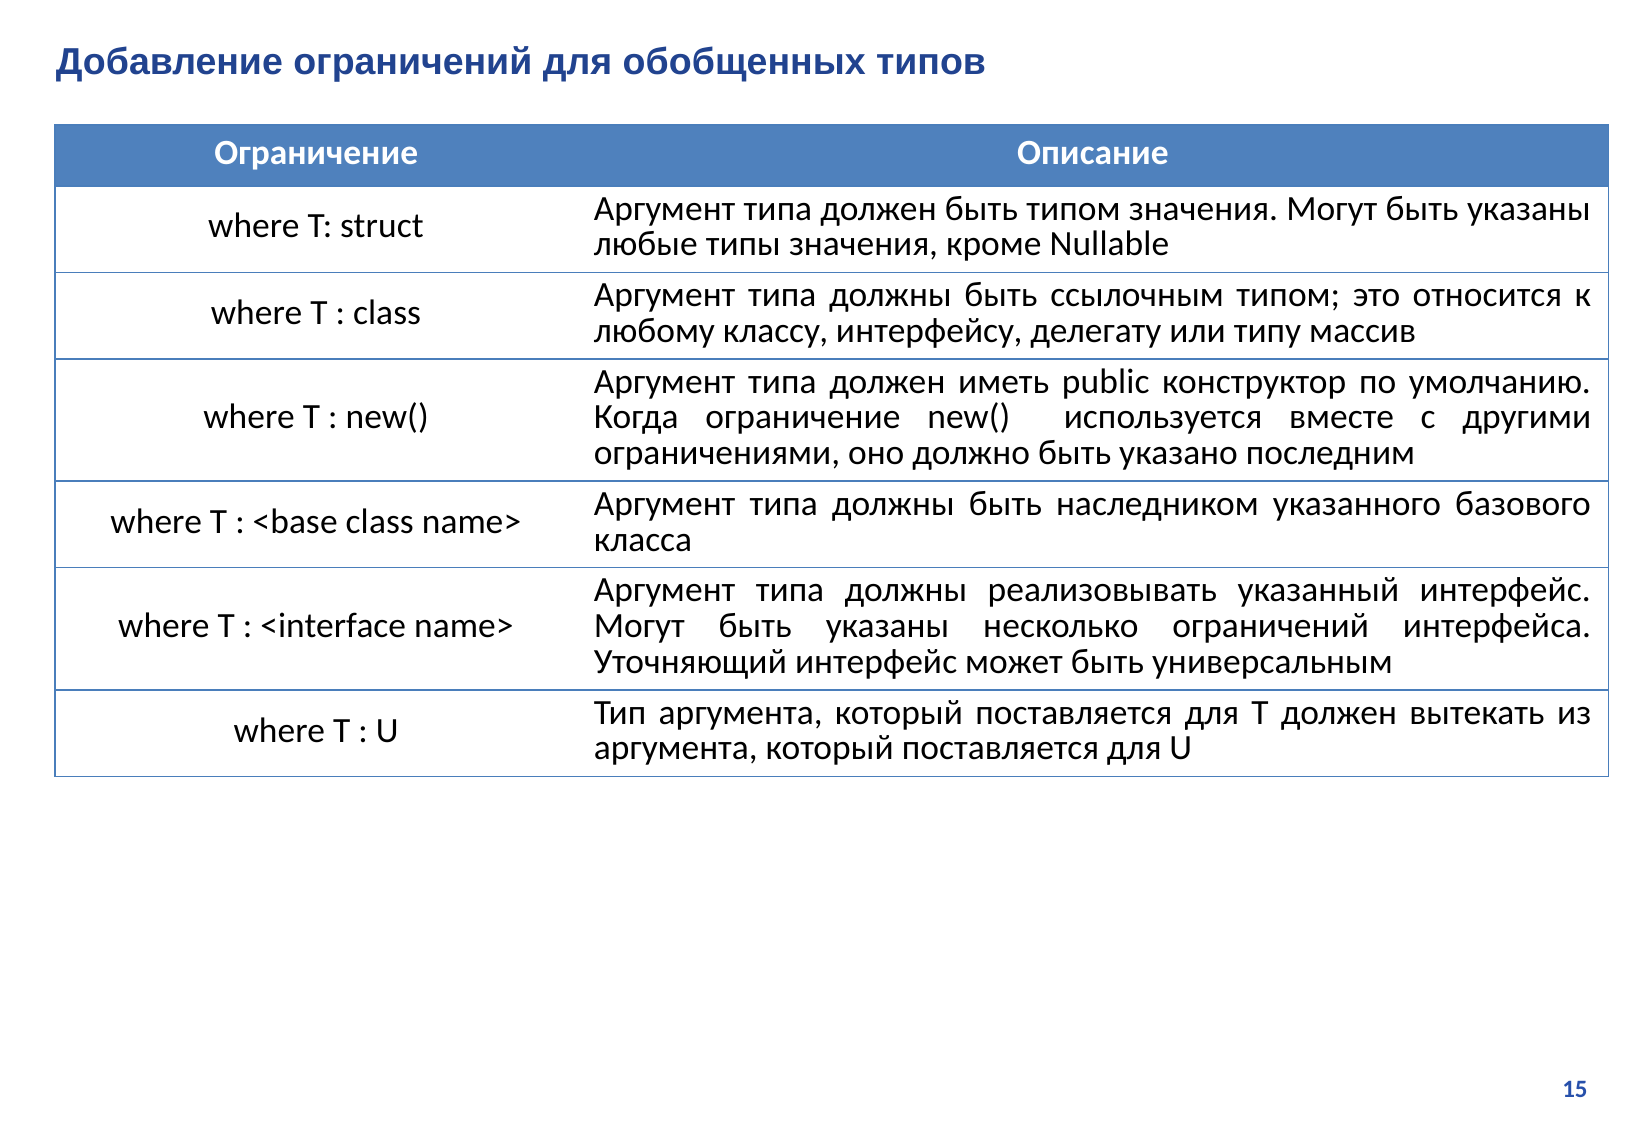

# Добавление ограничений для обобщенных типов
| Ограничение | Описание |
| --- | --- |
| where T: struct | Аргумент типа должен быть типом значения. Могут быть указаны любые типы значения, кроме Nullable |
| where T : class | Аргумент типа должны быть ссылочным типом; это относится к любому классу, интерфейсу, делегату или типу массив |
| where T : new() | Аргумент типа должен иметь public конструктор по умолчанию. Когда ограничение new() используется вместе с другими ограничениями, оно должно быть указано последним |
| where T : <base class name> | Аргумент типа должны быть наследником указанного базового класса |
| where T : <interface name> | Аргумент типа должны реализовывать указанный интерфейс. Могут быть указаны несколько ограничений интерфейса. Уточняющий интерфейс может быть универсальным |
| where T : U | Тип аргумента, который поставляется для T должен вытекать из аргумента, который поставляется для U |